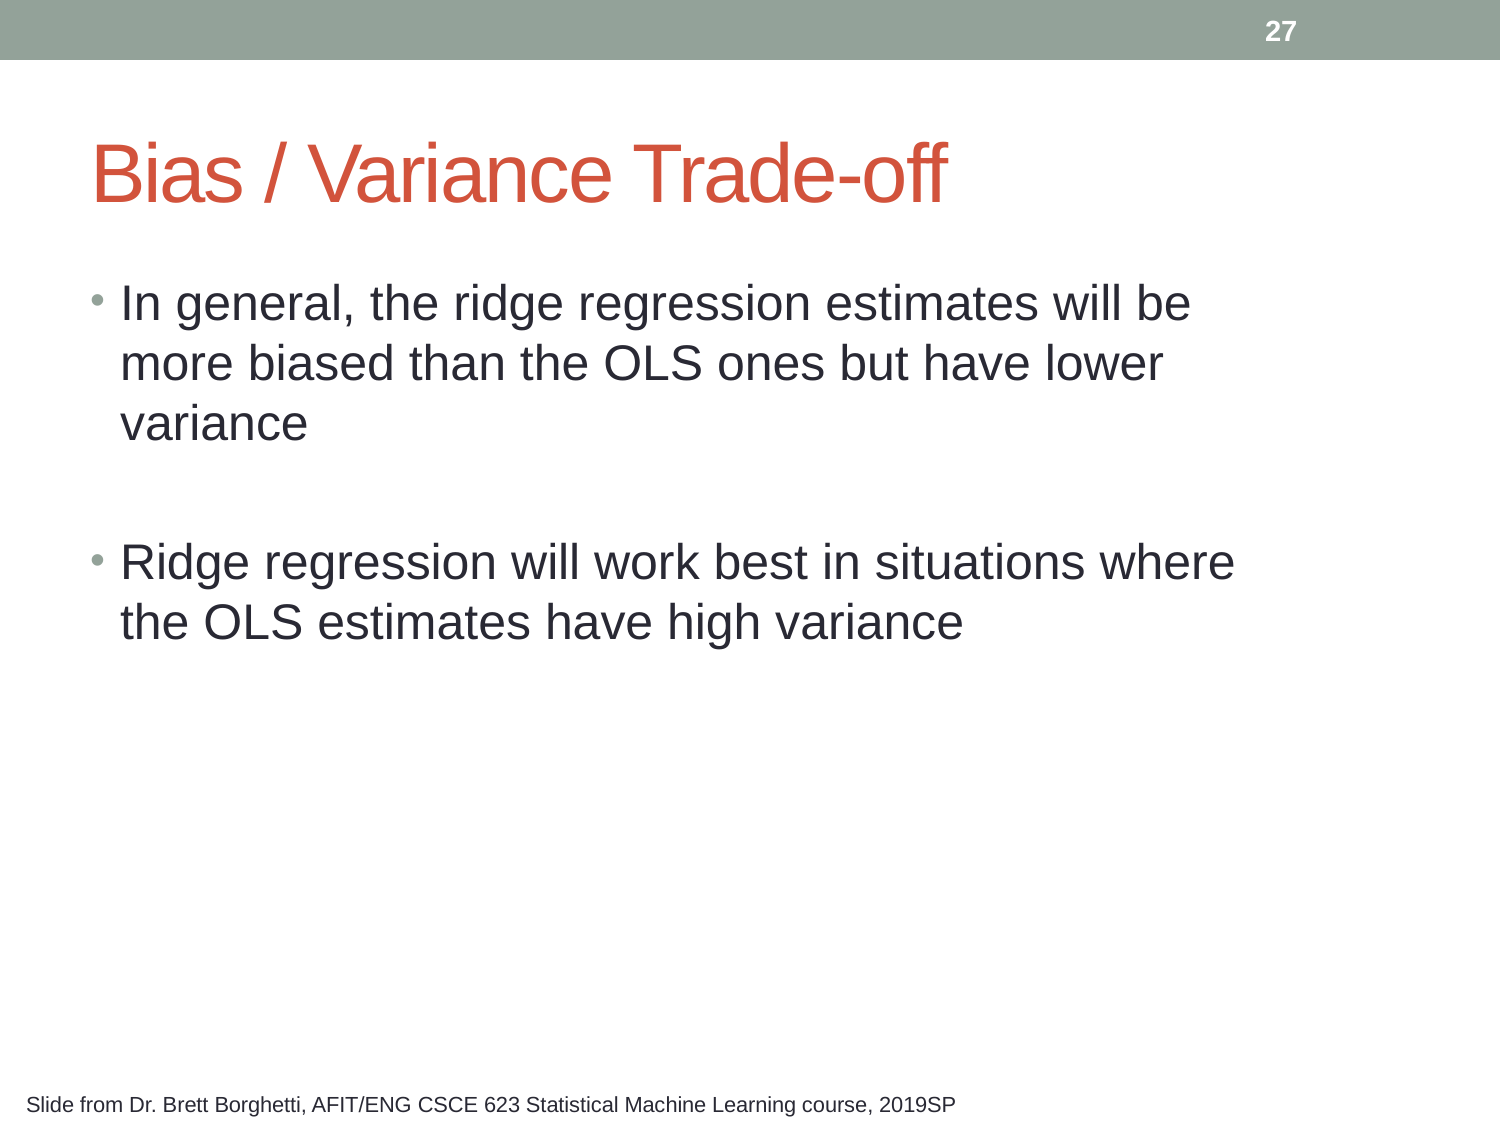

27
# Bias / Variance Trade-off
In general, the ridge regression estimates will be more biased than the OLS ones but have lower variance

Ridge regression will work best in situations where the OLS estimates have high variance
Slide from Dr. Brett Borghetti, AFIT/ENG CSCE 623 Statistical Machine Learning course, 2019SP